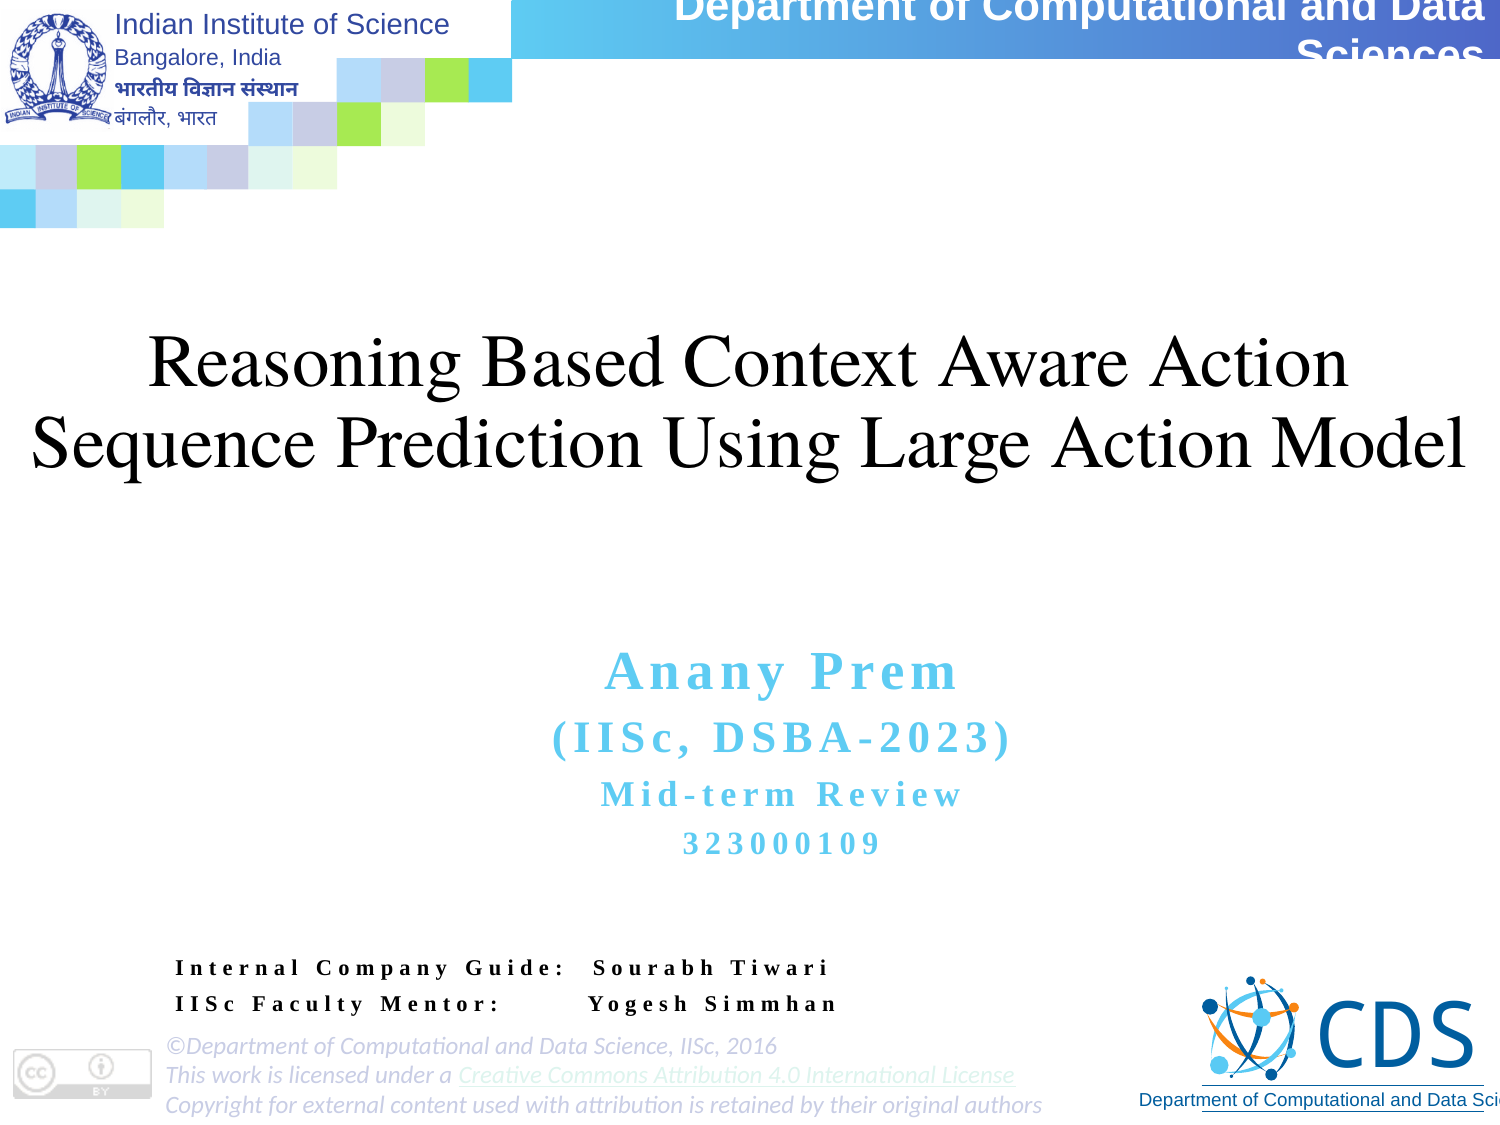

# Reasoning Based Context Aware Action Sequence Prediction Using Large Action Model

Anany Prem
(IISc, DSBA-2023)
Mid-term Review
323000109

Internal Company Guide:  Sourabh Tiwari
IISc Faculty Mentor:       Yogesh Simmhan